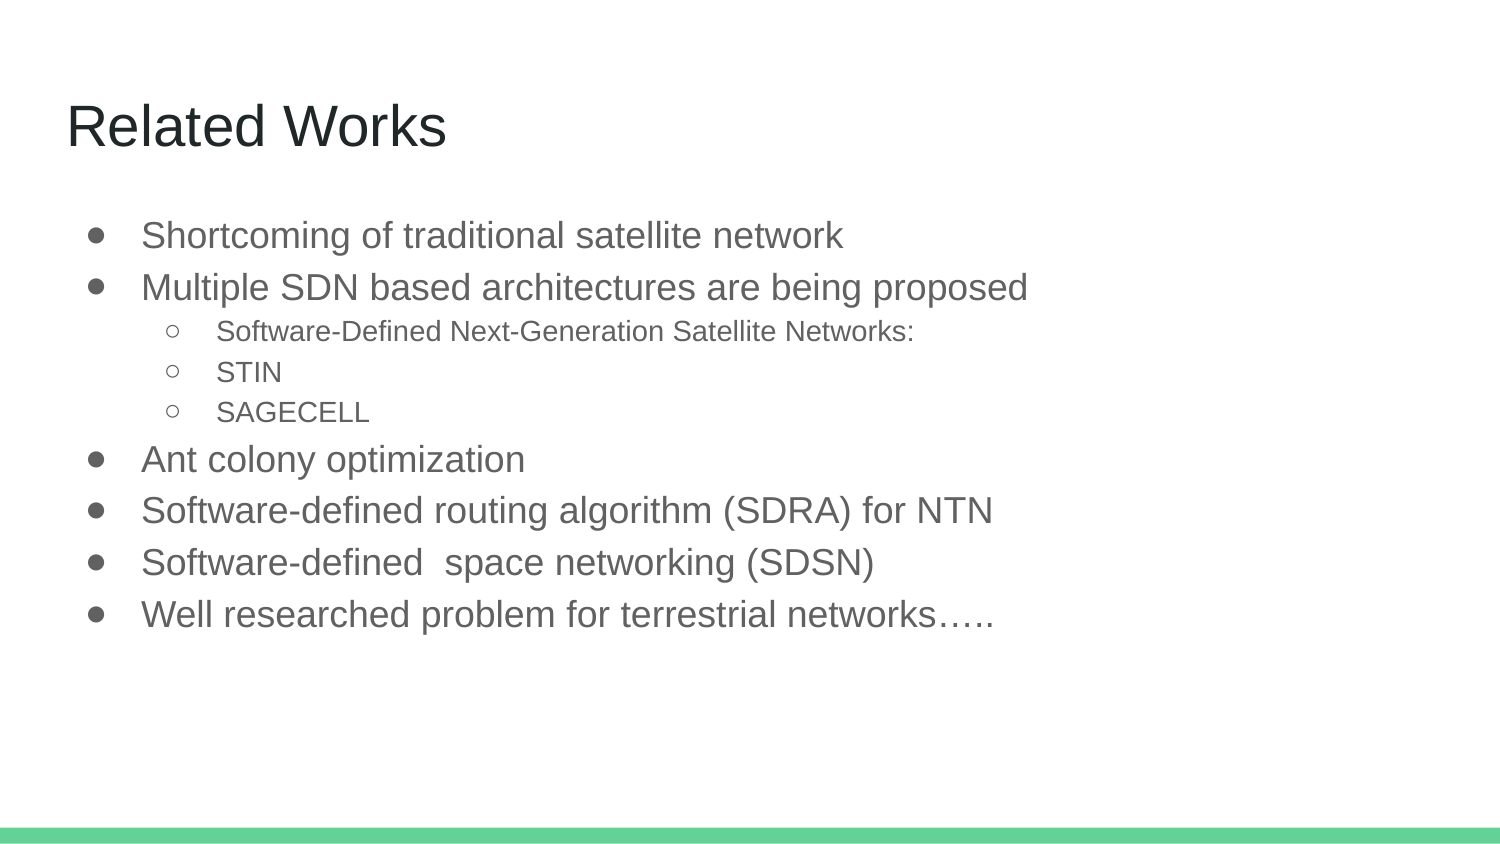

# Related Works
Shortcoming of traditional satellite network
Multiple SDN based architectures are being proposed
Software-Defined Next-Generation Satellite Networks:
STIN
SAGECELL
Ant colony optimization
Software-defined routing algorithm (SDRA) for NTN
Software-defined  space networking (SDSN)
Well researched problem for terrestrial networks…..